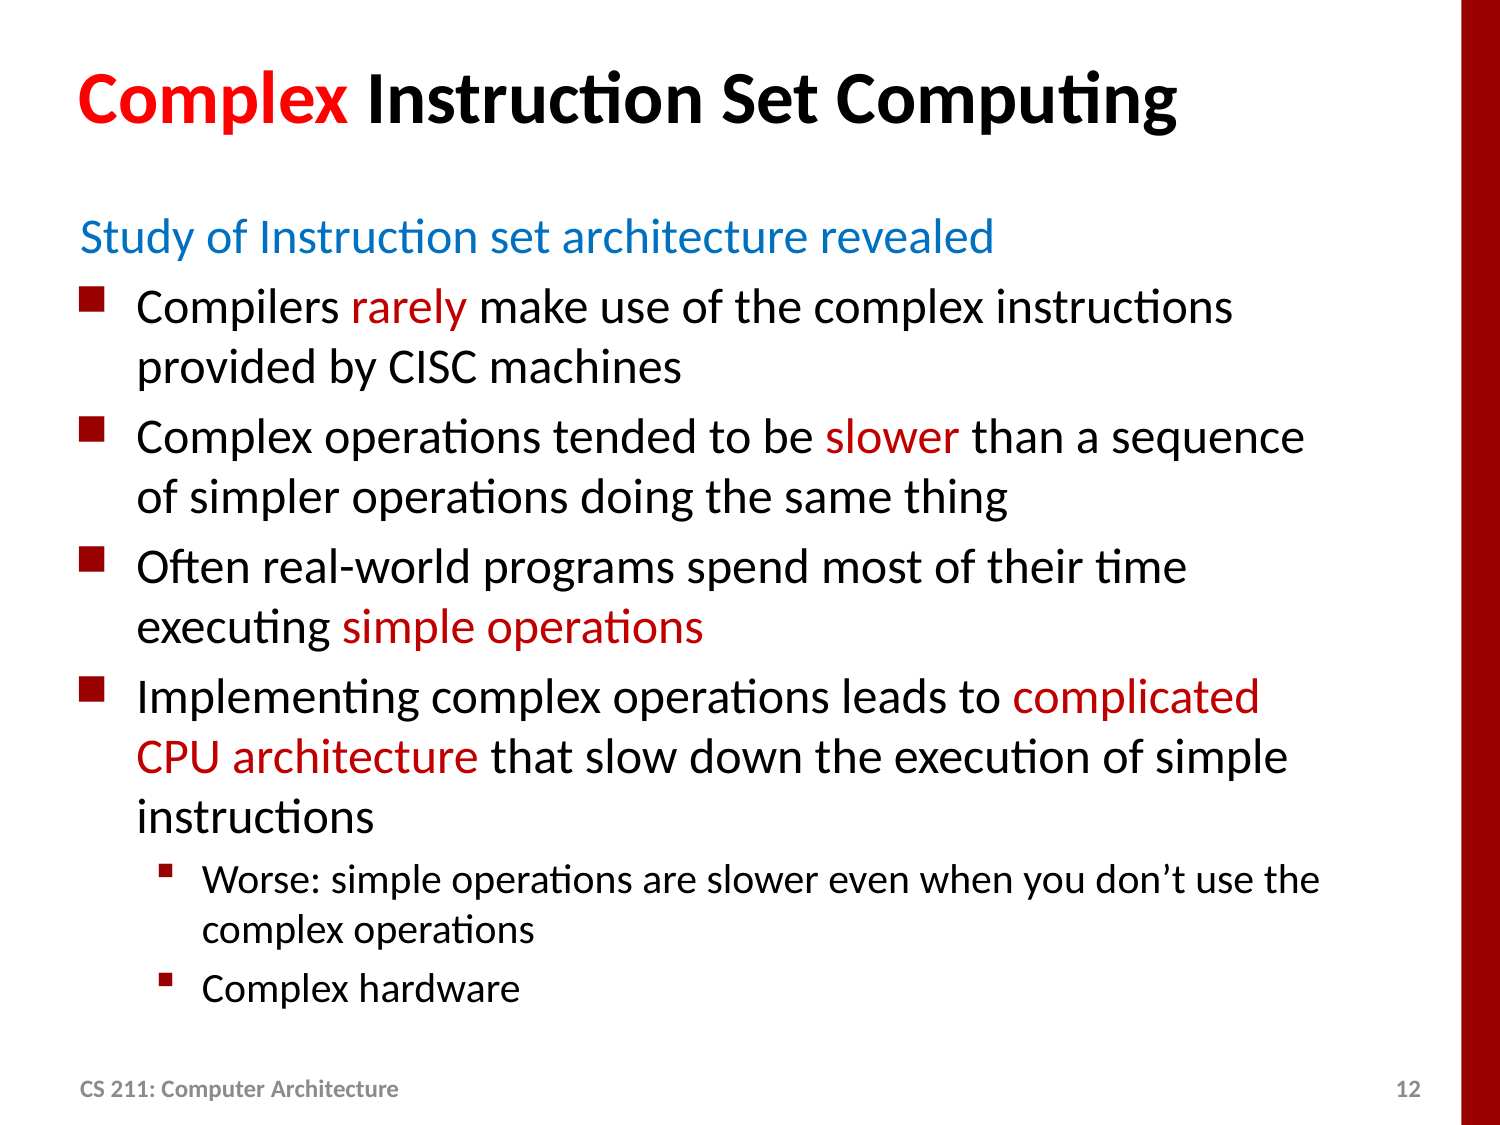

# Complex Instruction Set Computing
Study of Instruction set architecture revealed
Compilers rarely make use of the complex instructions provided by CISC machines
Complex operations tended to be slower than a sequence of simpler operations doing the same thing
Often real-world programs spend most of their time executing simple operations
Implementing complex operations leads to complicated CPU architecture that slow down the execution of simple instructions
Worse: simple operations are slower even when you don’t use the complex operations
Complex hardware

CS 211: Computer Architecture